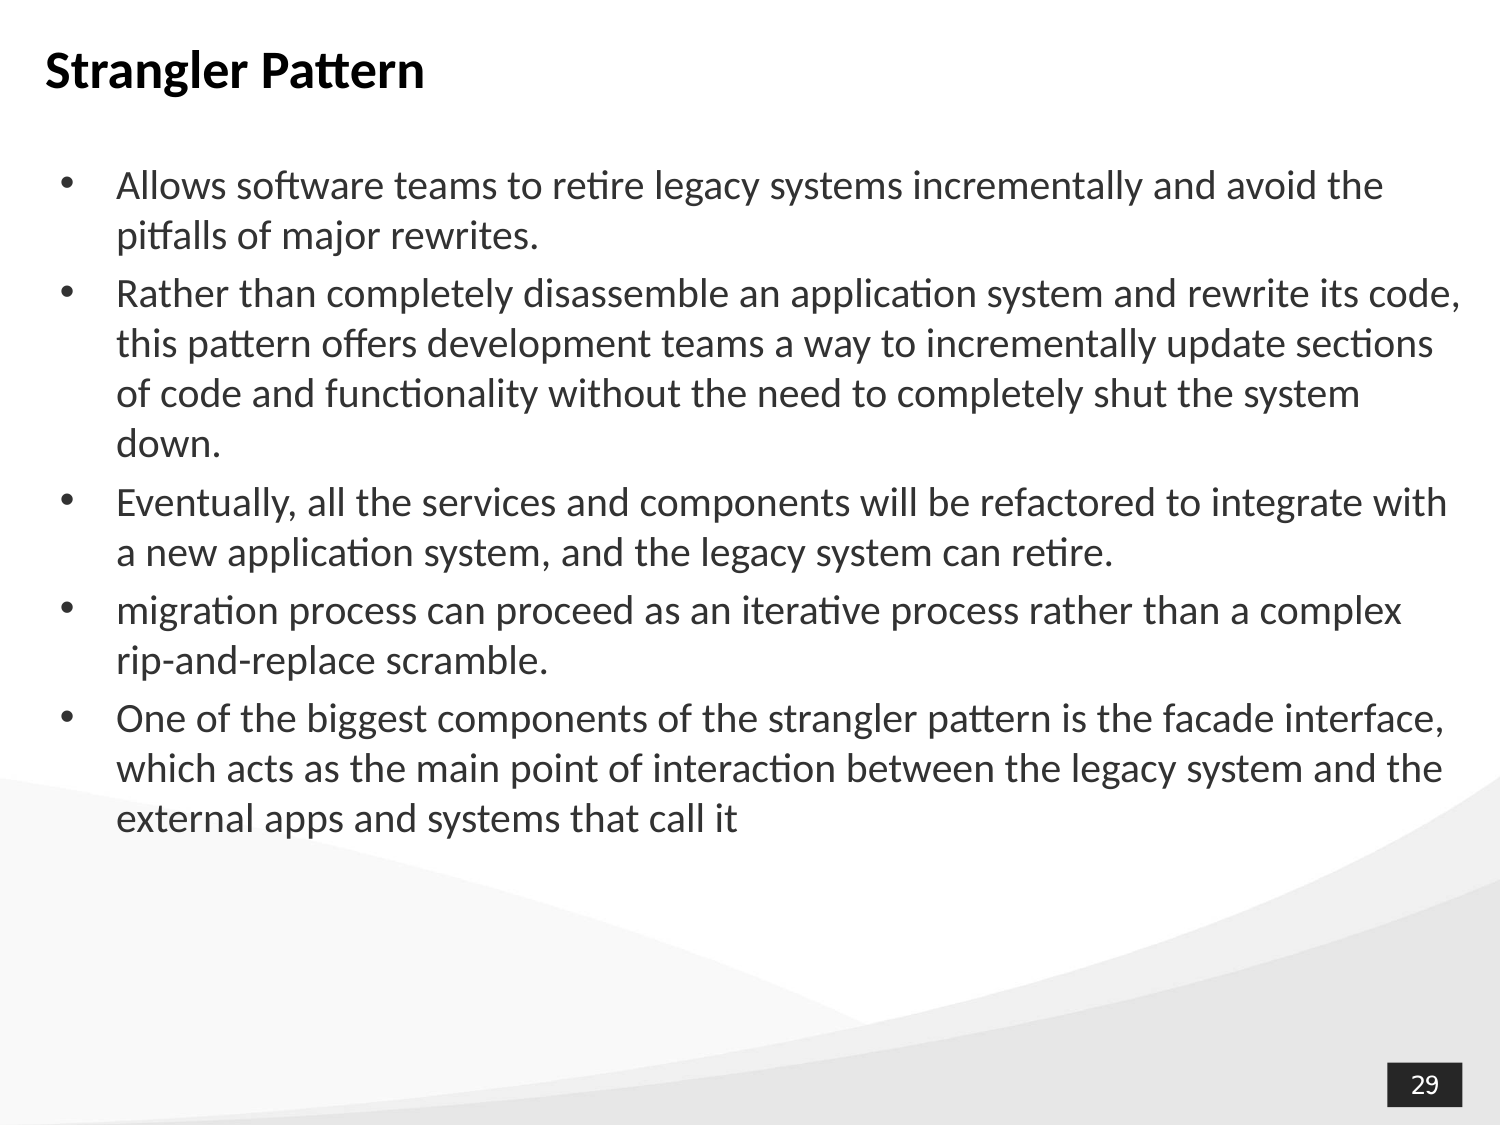

# Strangler Pattern
Allows software teams to retire legacy systems incrementally and avoid the pitfalls of major rewrites.
Rather than completely disassemble an application system and rewrite its code, this pattern offers development teams a way to incrementally update sections of code and functionality without the need to completely shut the system down.
Eventually, all the services and components will be refactored to integrate with a new application system, and the legacy system can retire.
migration process can proceed as an iterative process rather than a complex rip-and-replace scramble.
One of the biggest components of the strangler pattern is the facade interface, which acts as the main point of interaction between the legacy system and the external apps and systems that call it